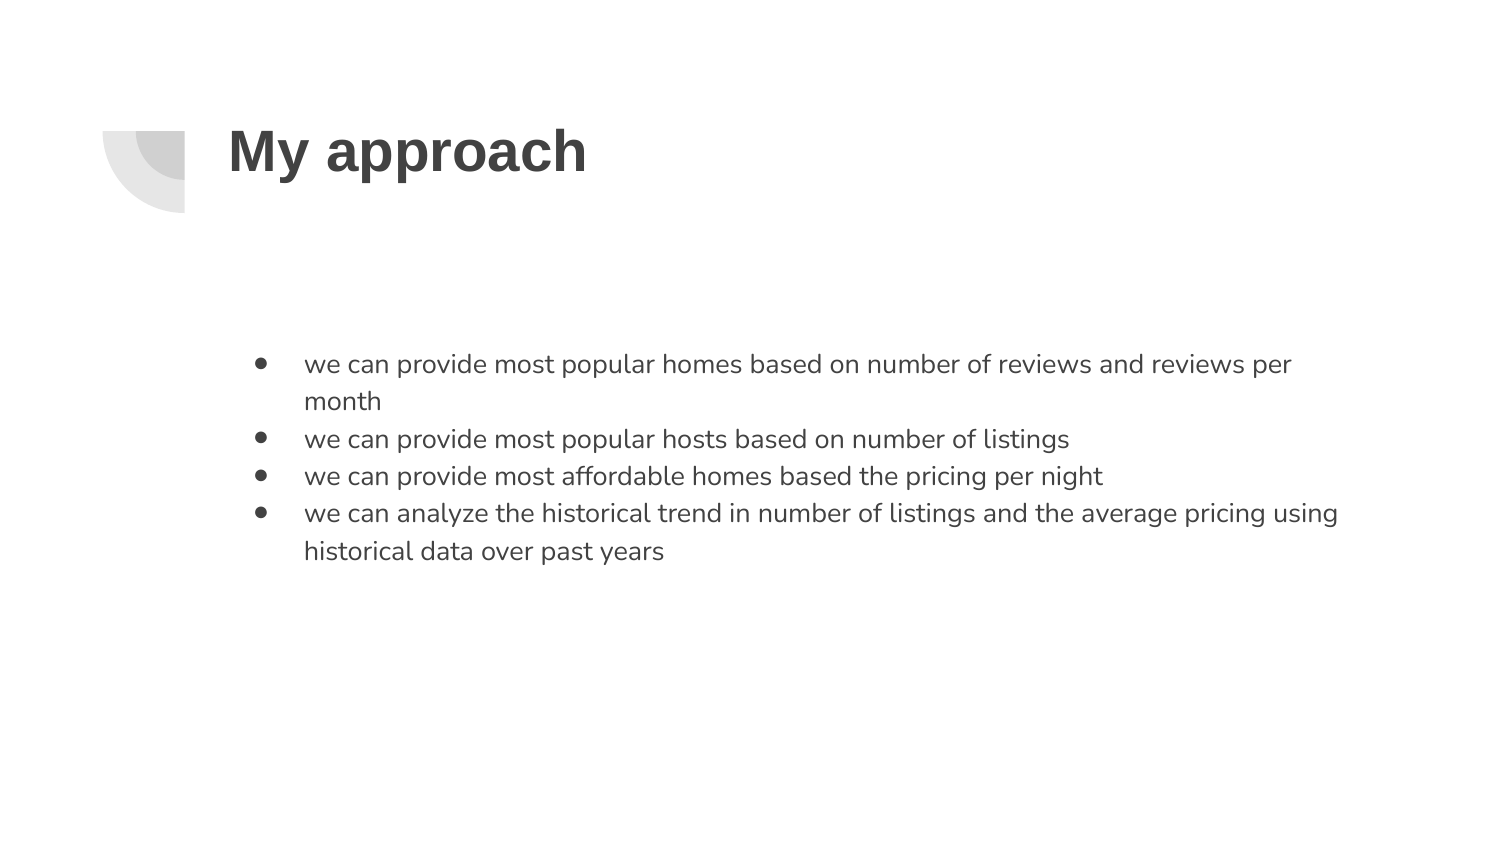

# My approach
we can provide most popular homes based on number of reviews and reviews per month
we can provide most popular hosts based on number of listings
we can provide most affordable homes based the pricing per night
we can analyze the historical trend in number of listings and the average pricing using historical data over past years